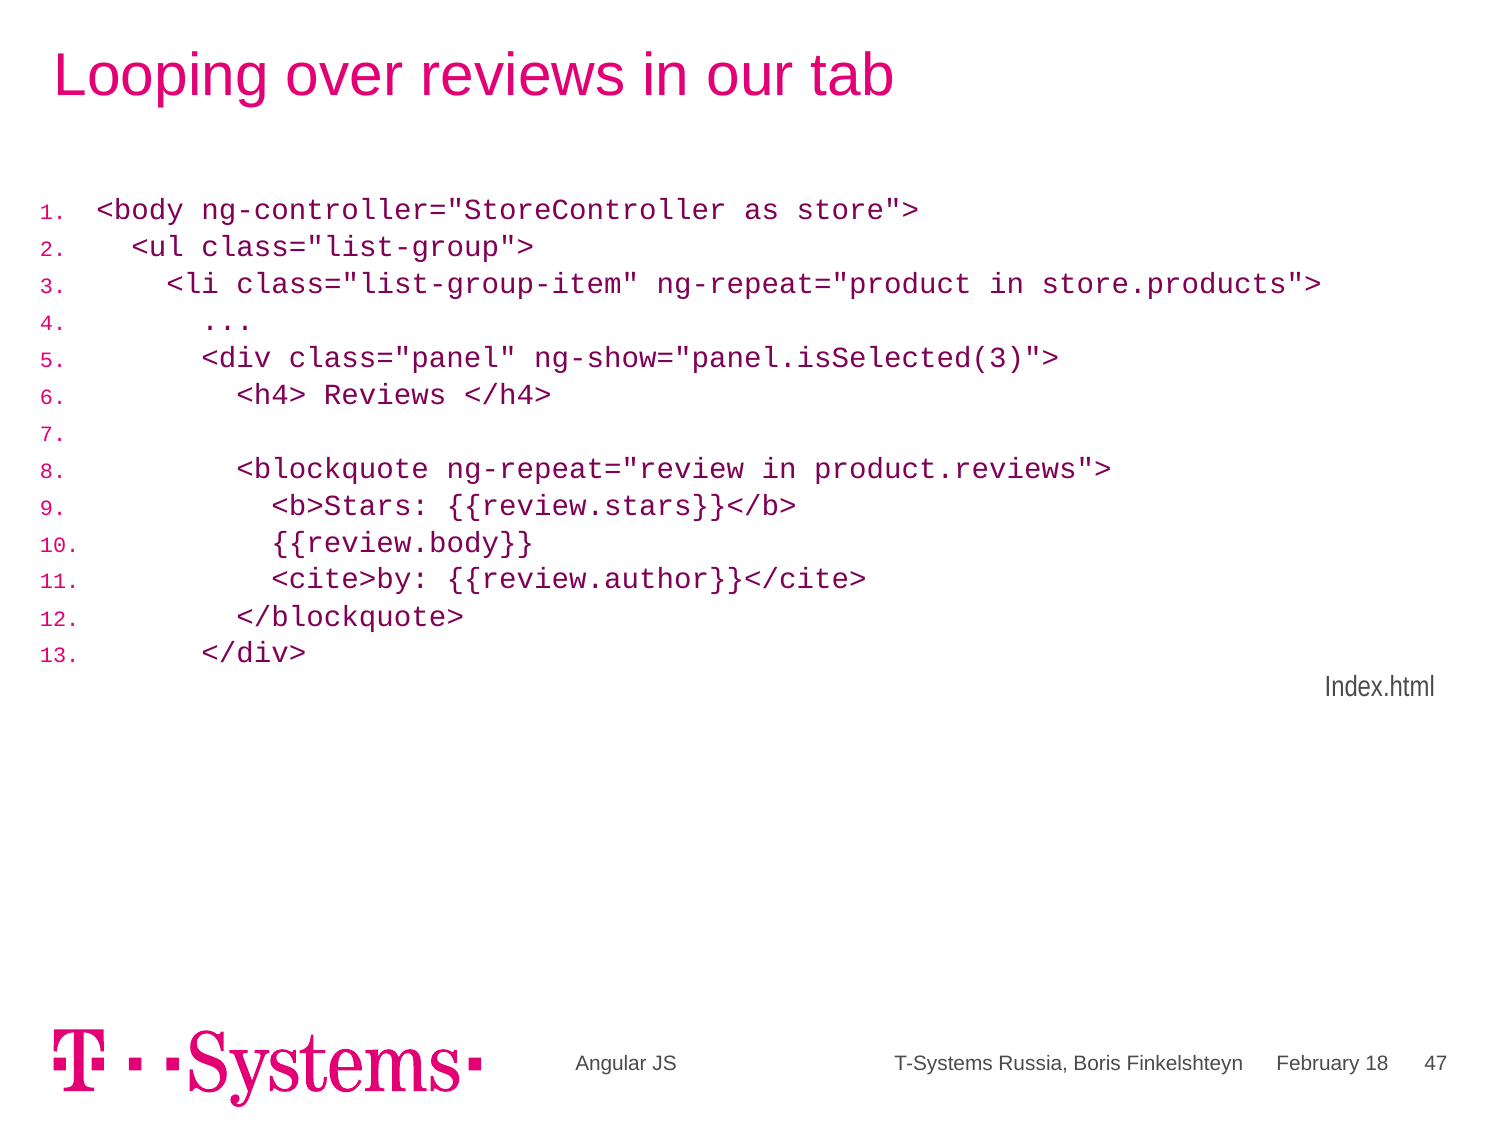

# Looping over reviews in our tab
| <body ng-controller="StoreController as store"> <ul class="list-group"> <li class="list-group-item" ng-repeat="product in store.products"> ... <div class="panel" ng-show="panel.isSelected(3)"> <h4> Reviews </h4> <blockquote ng-repeat="review in product.reviews"> <b>Stars: {{review.stars}}</b> {{review.body}} <cite>by: {{review.author}}</cite> </blockquote> </div> Index.html |
| --- |
Angular JS                                      T-Systems Russia, Boris Finkelshteyn
February 18
47